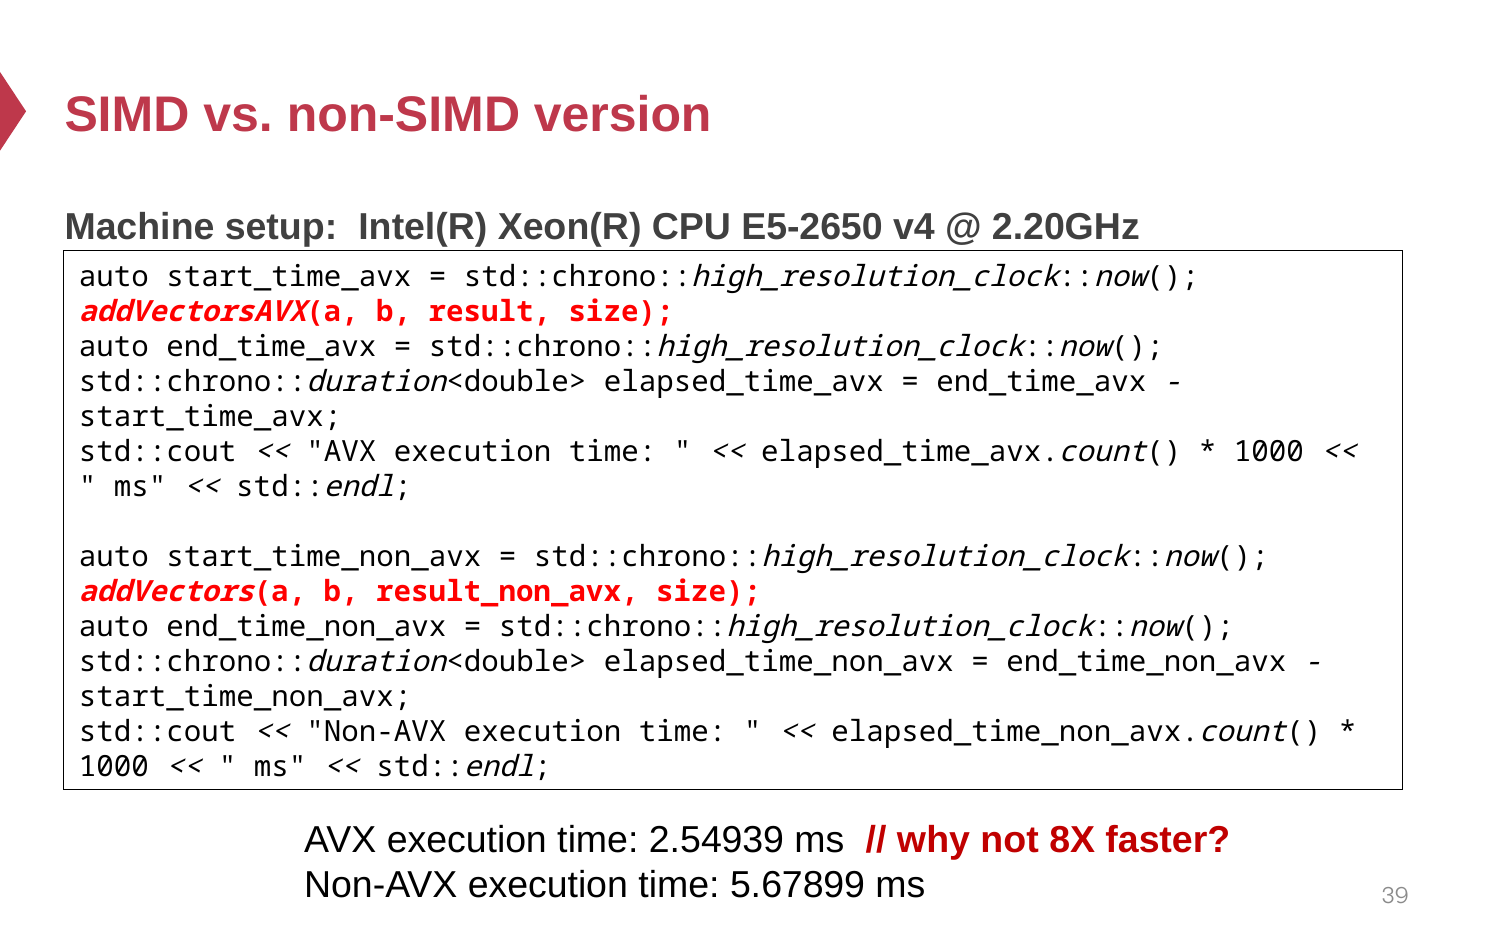

# SIMD vs. non-SIMD version
Machine setup:  Intel(R) Xeon(R) CPU E5-2650 v4 @ 2.20GHz
auto start_time_avx = std::chrono::high_resolution_clock::now();
addVectorsAVX(a, b, result, size);
auto end_time_avx = std::chrono::high_resolution_clock::now();
std::chrono::duration<double> elapsed_time_avx = end_time_avx - start_time_avx;
std::cout << "AVX execution time: " << elapsed_time_avx.count() * 1000 << " ms" << std::endl;

auto start_time_non_avx = std::chrono::high_resolution_clock::now();
addVectors(a, b, result_non_avx, size);
auto end_time_non_avx = std::chrono::high_resolution_clock::now();
std::chrono::duration<double> elapsed_time_non_avx = end_time_non_avx - start_time_non_avx;
std::cout << "Non-AVX execution time: " << elapsed_time_non_avx.count() * 1000 << " ms" << std::endl;
AVX execution time: 2.54939 ms  // why not 8X faster?
Non-AVX execution time: 5.67899 ms
39